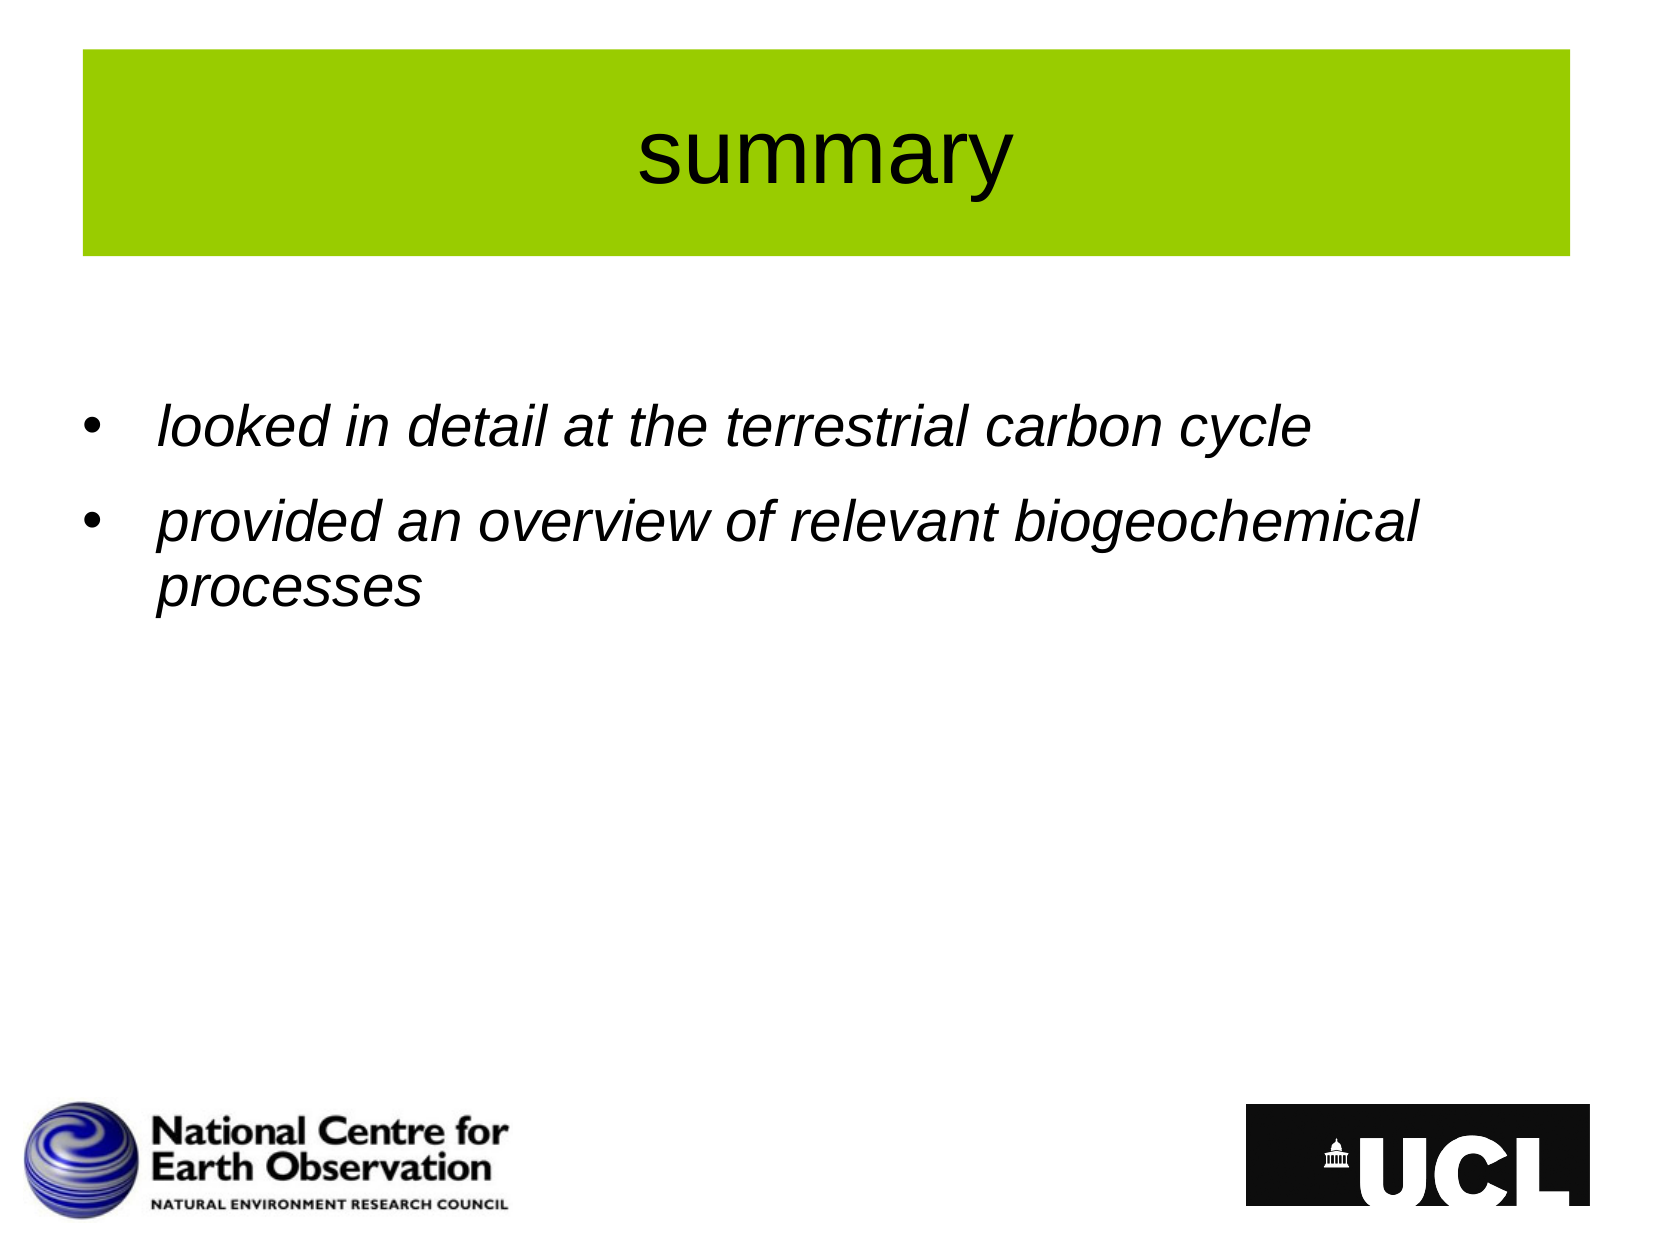

# summary

looked in detail at the terrestrial carbon cycle
provided an overview of relevant biogeochemical processes